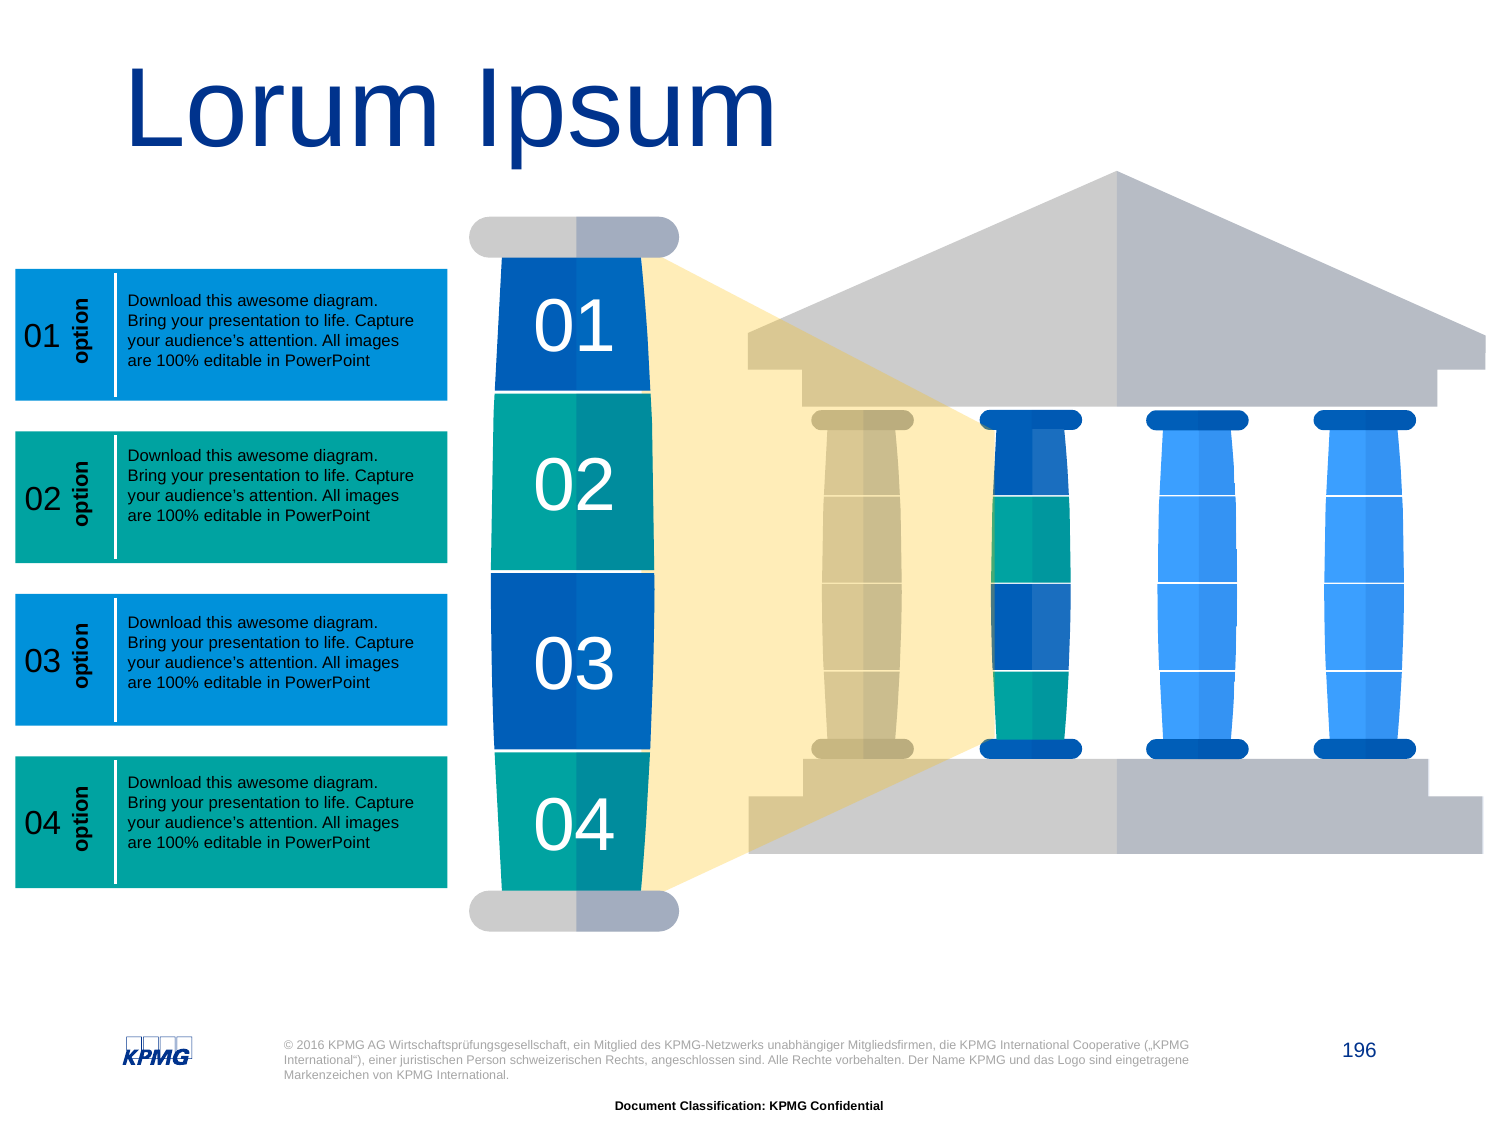

# Lorum Ipsum

01
02
03
04
option
Download this awesome diagram. Bring your presentation to life. Capture your audience’s attention. All images are 100% editable in PowerPoint
01

option
Download this awesome diagram. Bring your presentation to life. Capture your audience’s attention. All images are 100% editable in PowerPoint
02

option
Download this awesome diagram. Bring your presentation to life. Capture your audience’s attention. All images are 100% editable in PowerPoint
03

option
Download this awesome diagram. Bring your presentation to life. Capture your audience’s attention. All images are 100% editable in PowerPoint
04